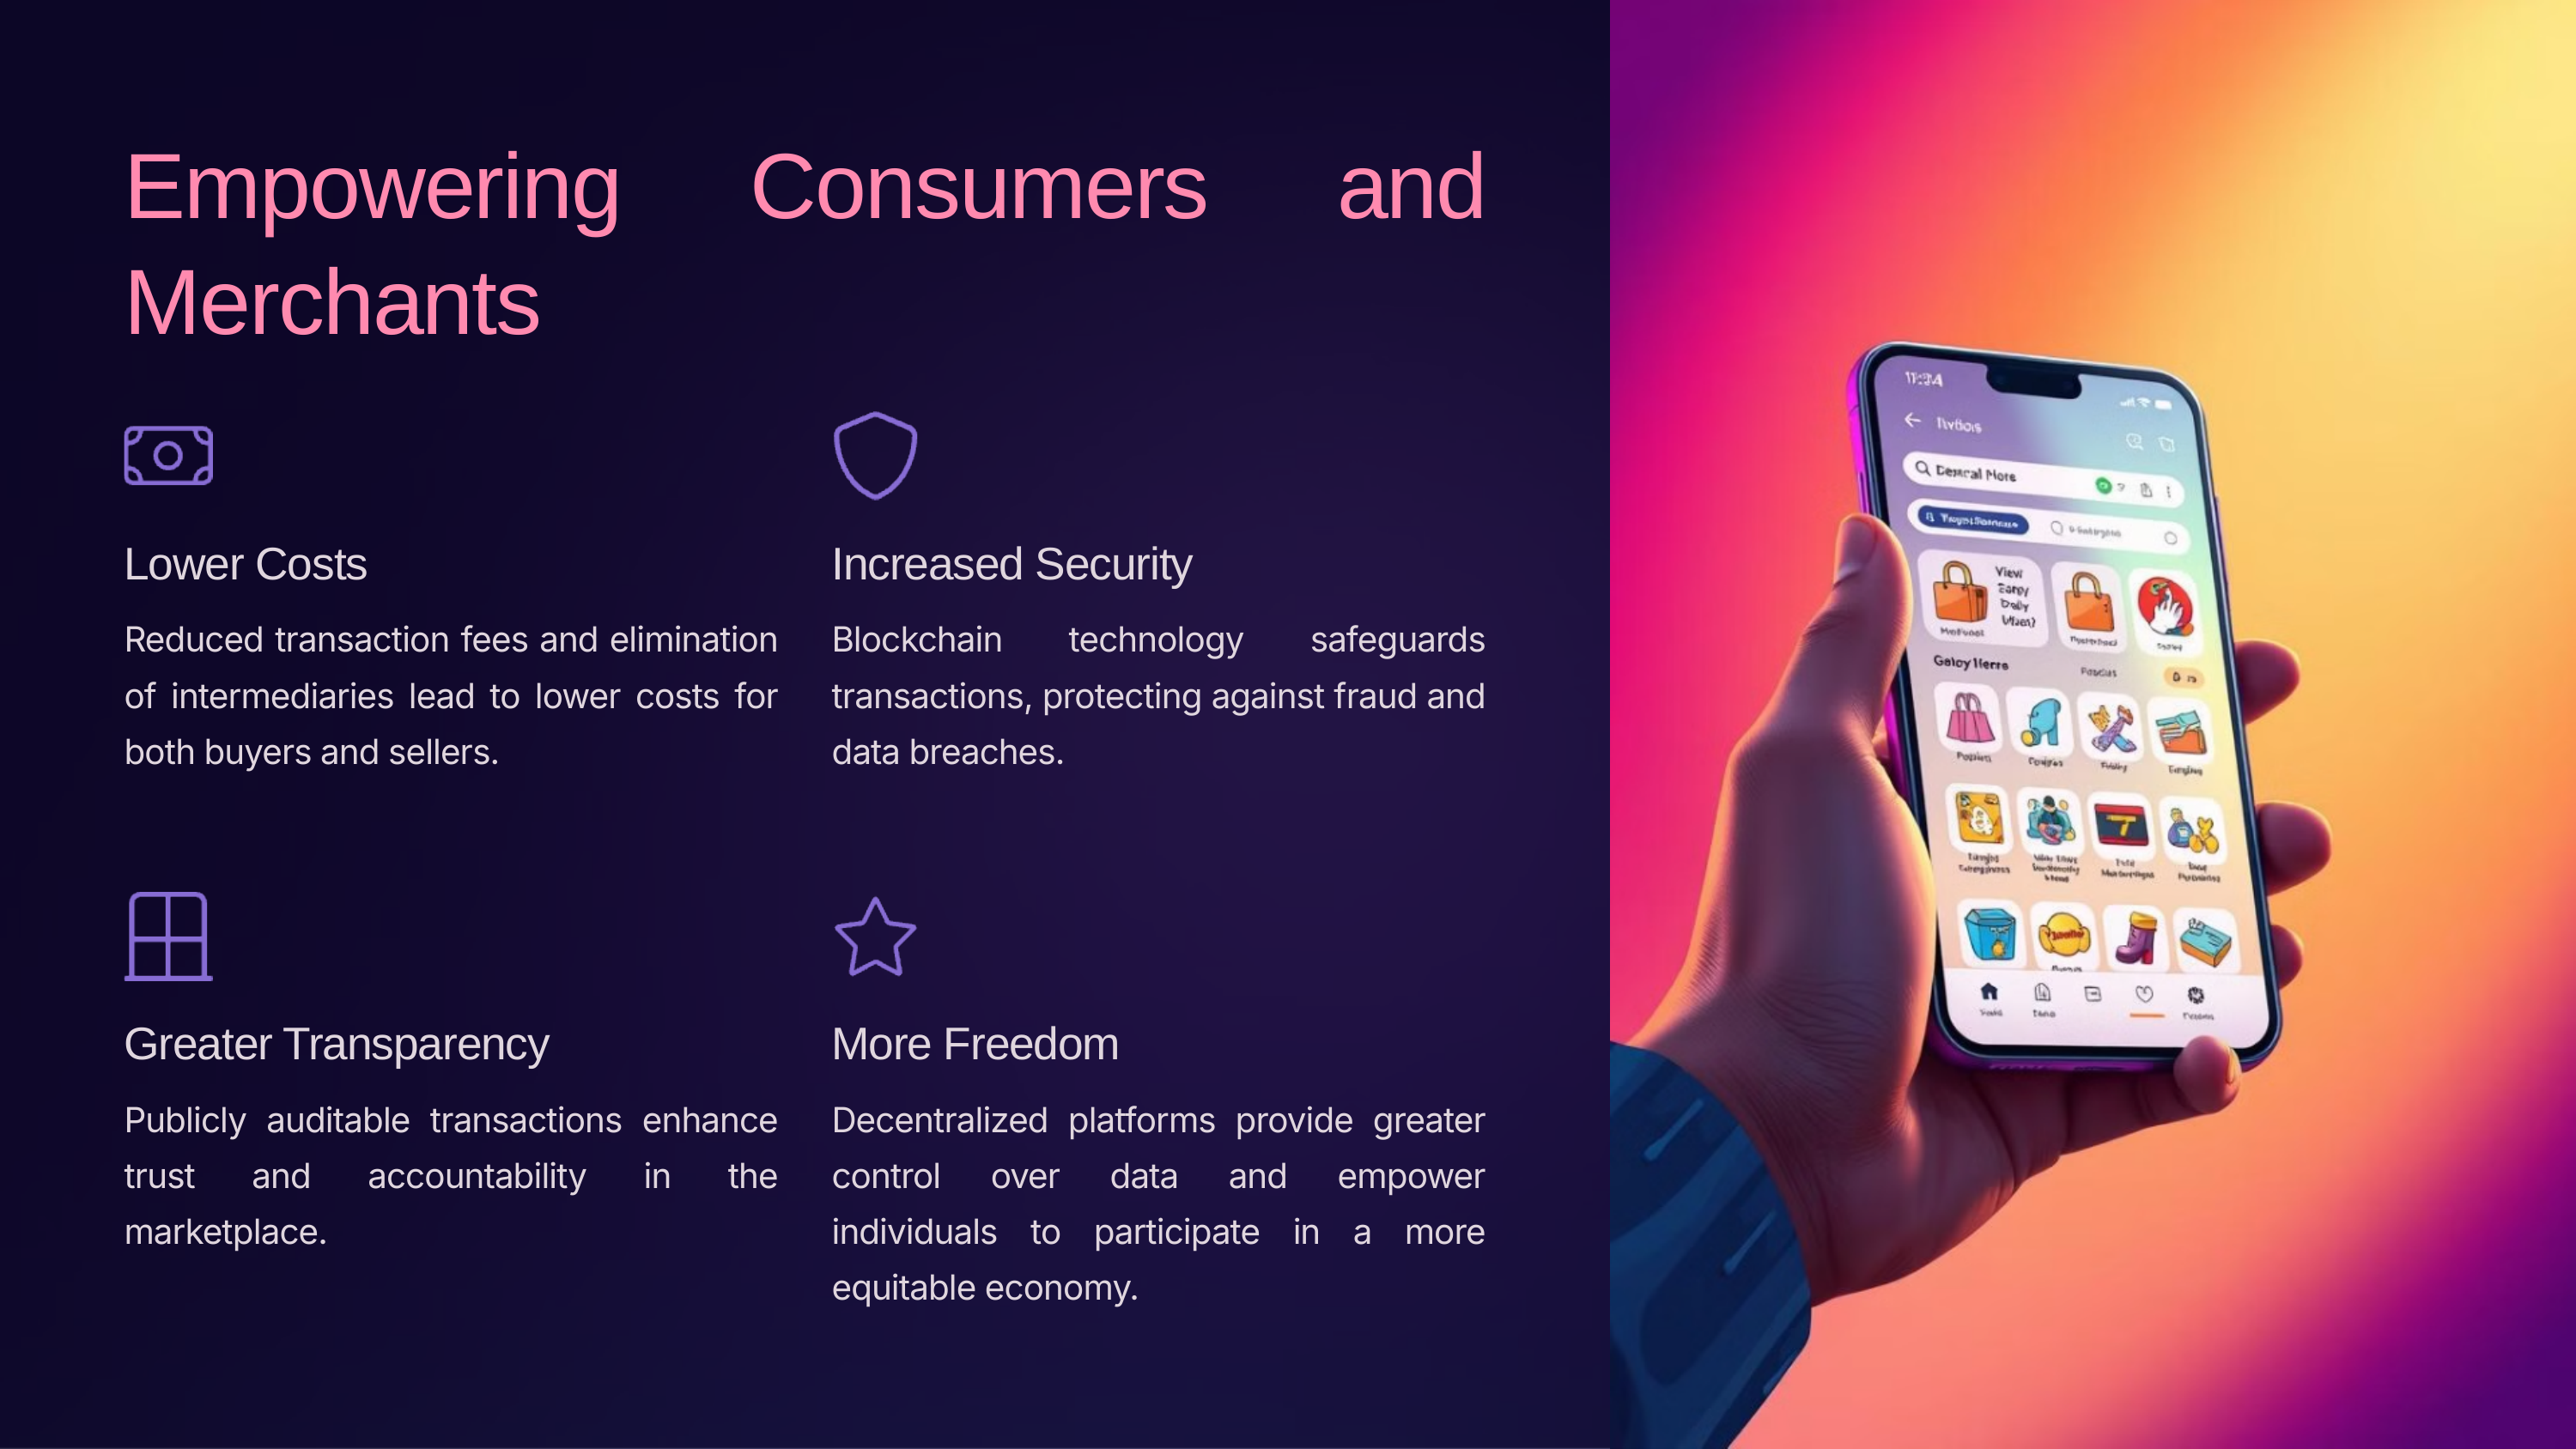

Empowering Consumers and Merchants

Lower Costs
Increased Security
Reduced transaction fees and elimination of intermediaries lead to lower costs for both buyers and sellers.
Blockchain technology safeguards transactions, protecting against fraud and data breaches.

Greater Transparency
More Freedom
Publicly auditable transactions enhance trust and accountability in the marketplace.
Decentralized platforms provide greater control over data and empower individuals to participate in a more equitable economy.